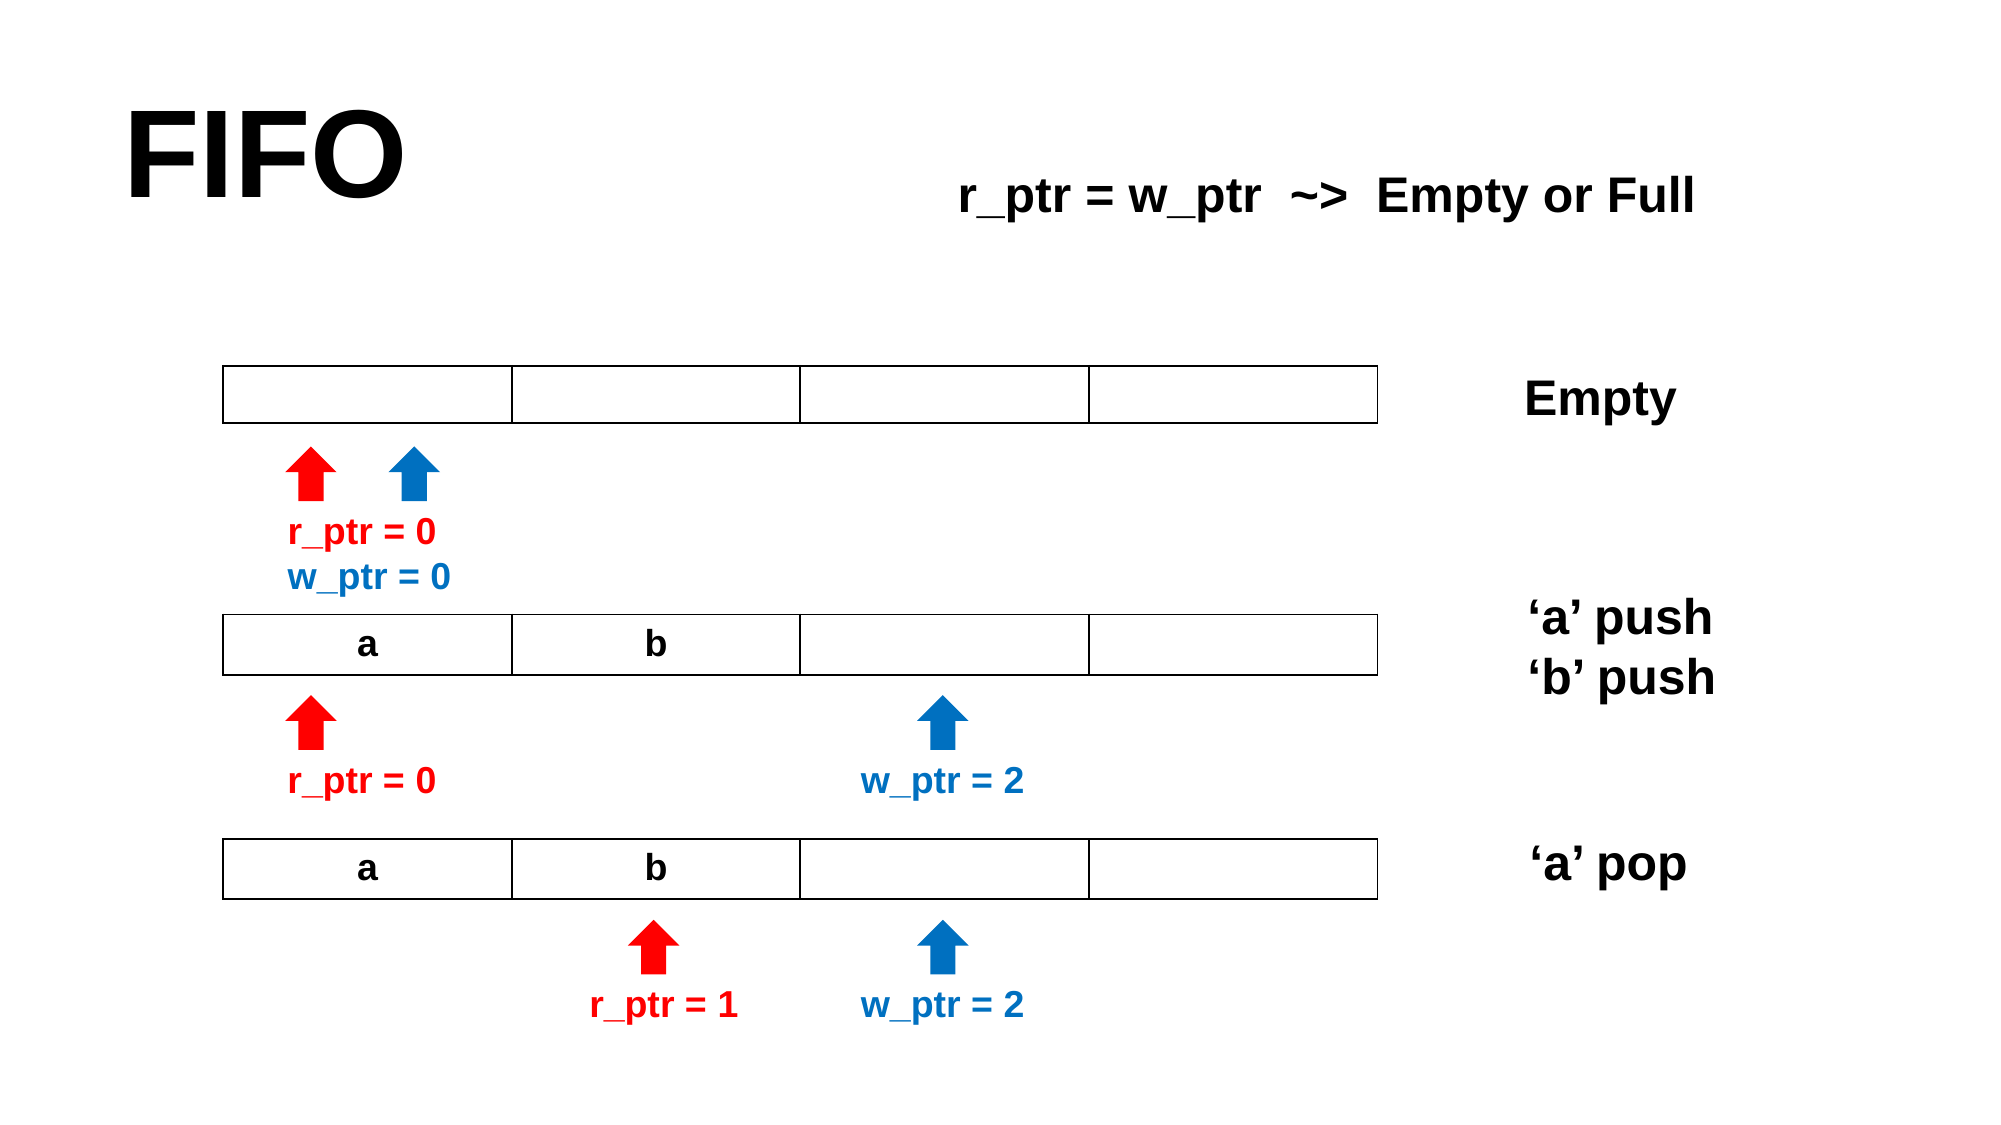

FIFO
r_ptr = w_ptr  ~>  Empty or Full
Empty
|  |  |  |  |
| --- | --- | --- | --- |

r_ptr = 0
w_ptr = 0
‘a’ push
‘b’ push
| a | b |  |  |
| --- | --- | --- | --- |

w_ptr = 2
r_ptr = 0
‘a’ pop
| a | b |  |  |
| --- | --- | --- | --- |

r_ptr = 1
w_ptr = 2